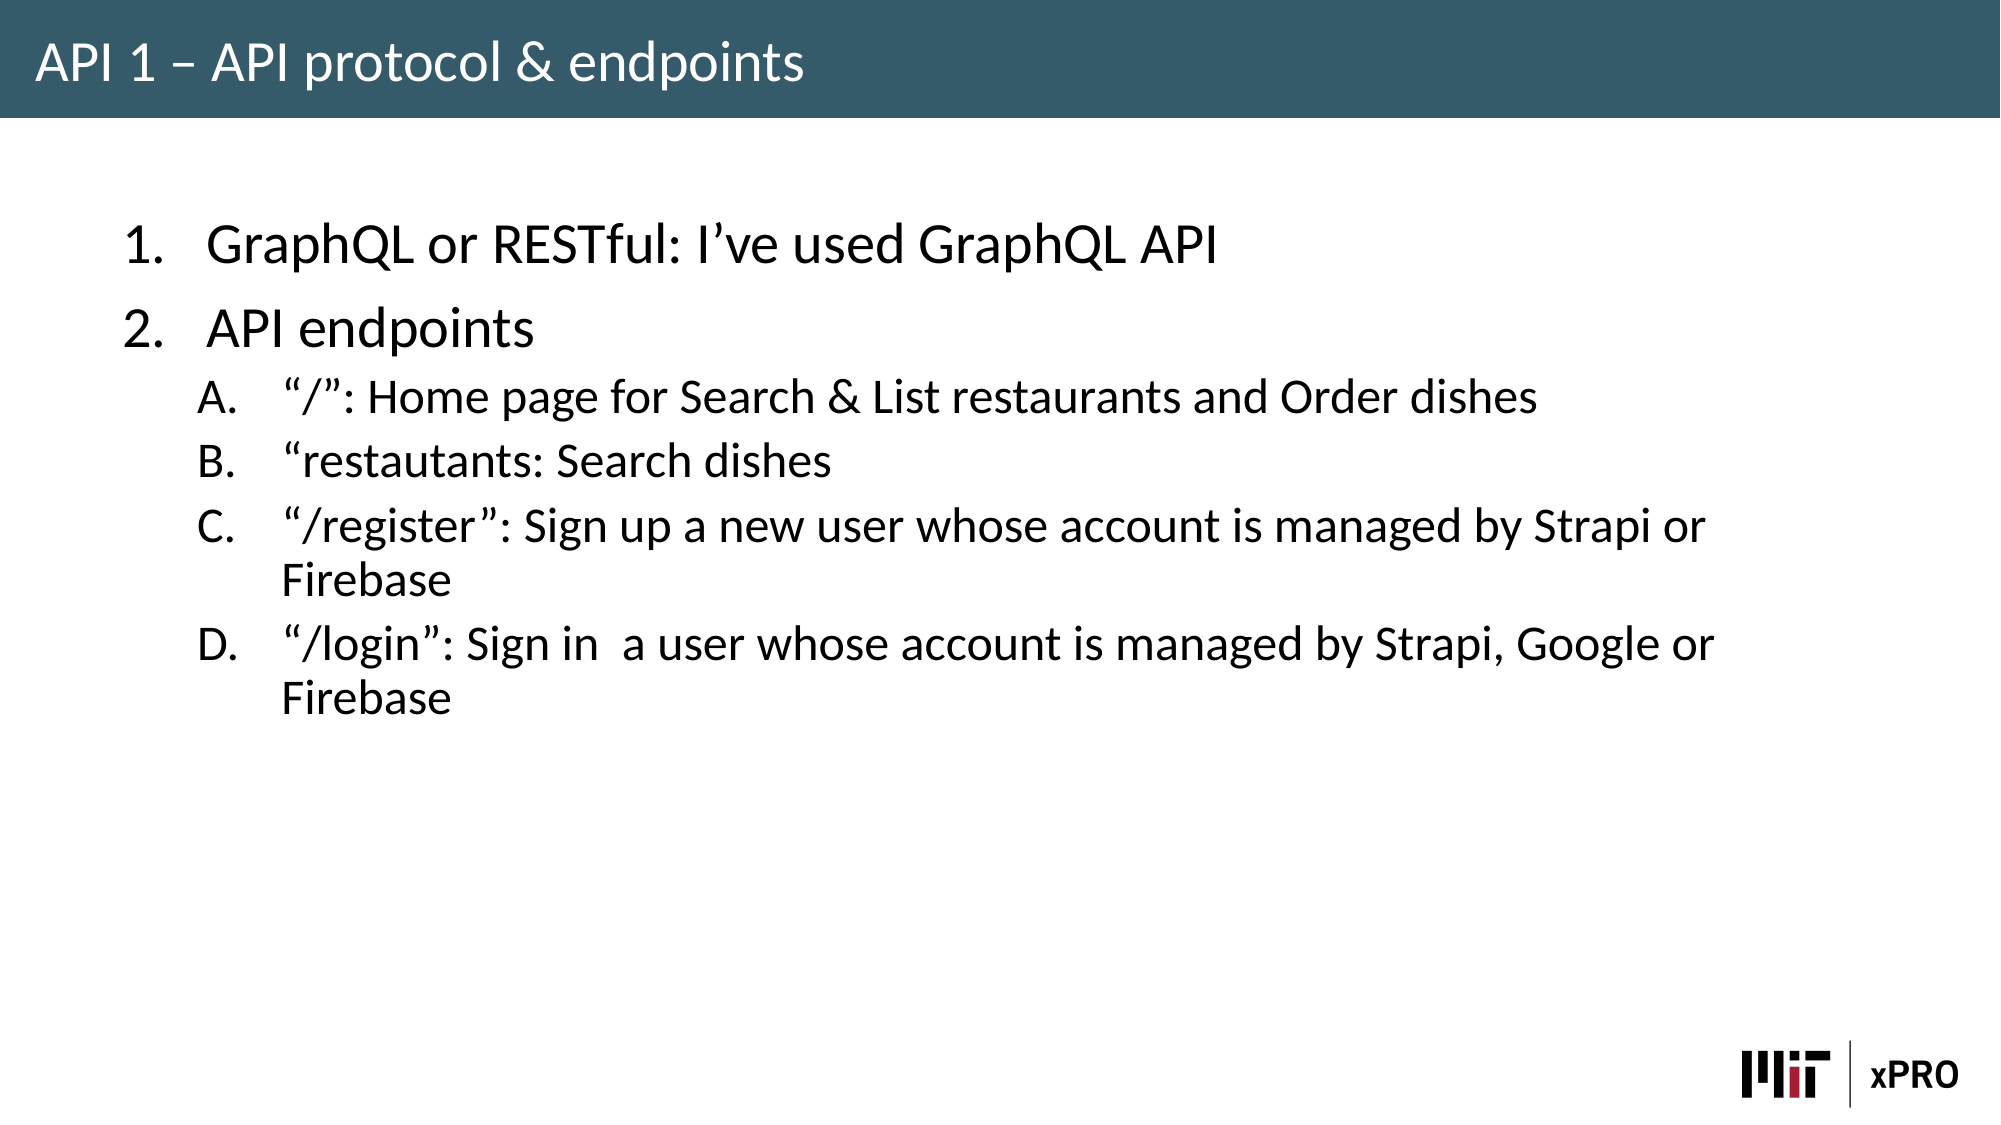

API 1 – API protocol & endpoints
GraphQL or RESTful: I’ve used GraphQL API
API endpoints
“/”: Home page for Search & List restaurants and Order dishes
“restautants: Search dishes
“/register”: Sign up a new user whose account is managed by Strapi or Firebase
“/login”: Sign in  a user whose account is managed by Strapi, Google or Firebase